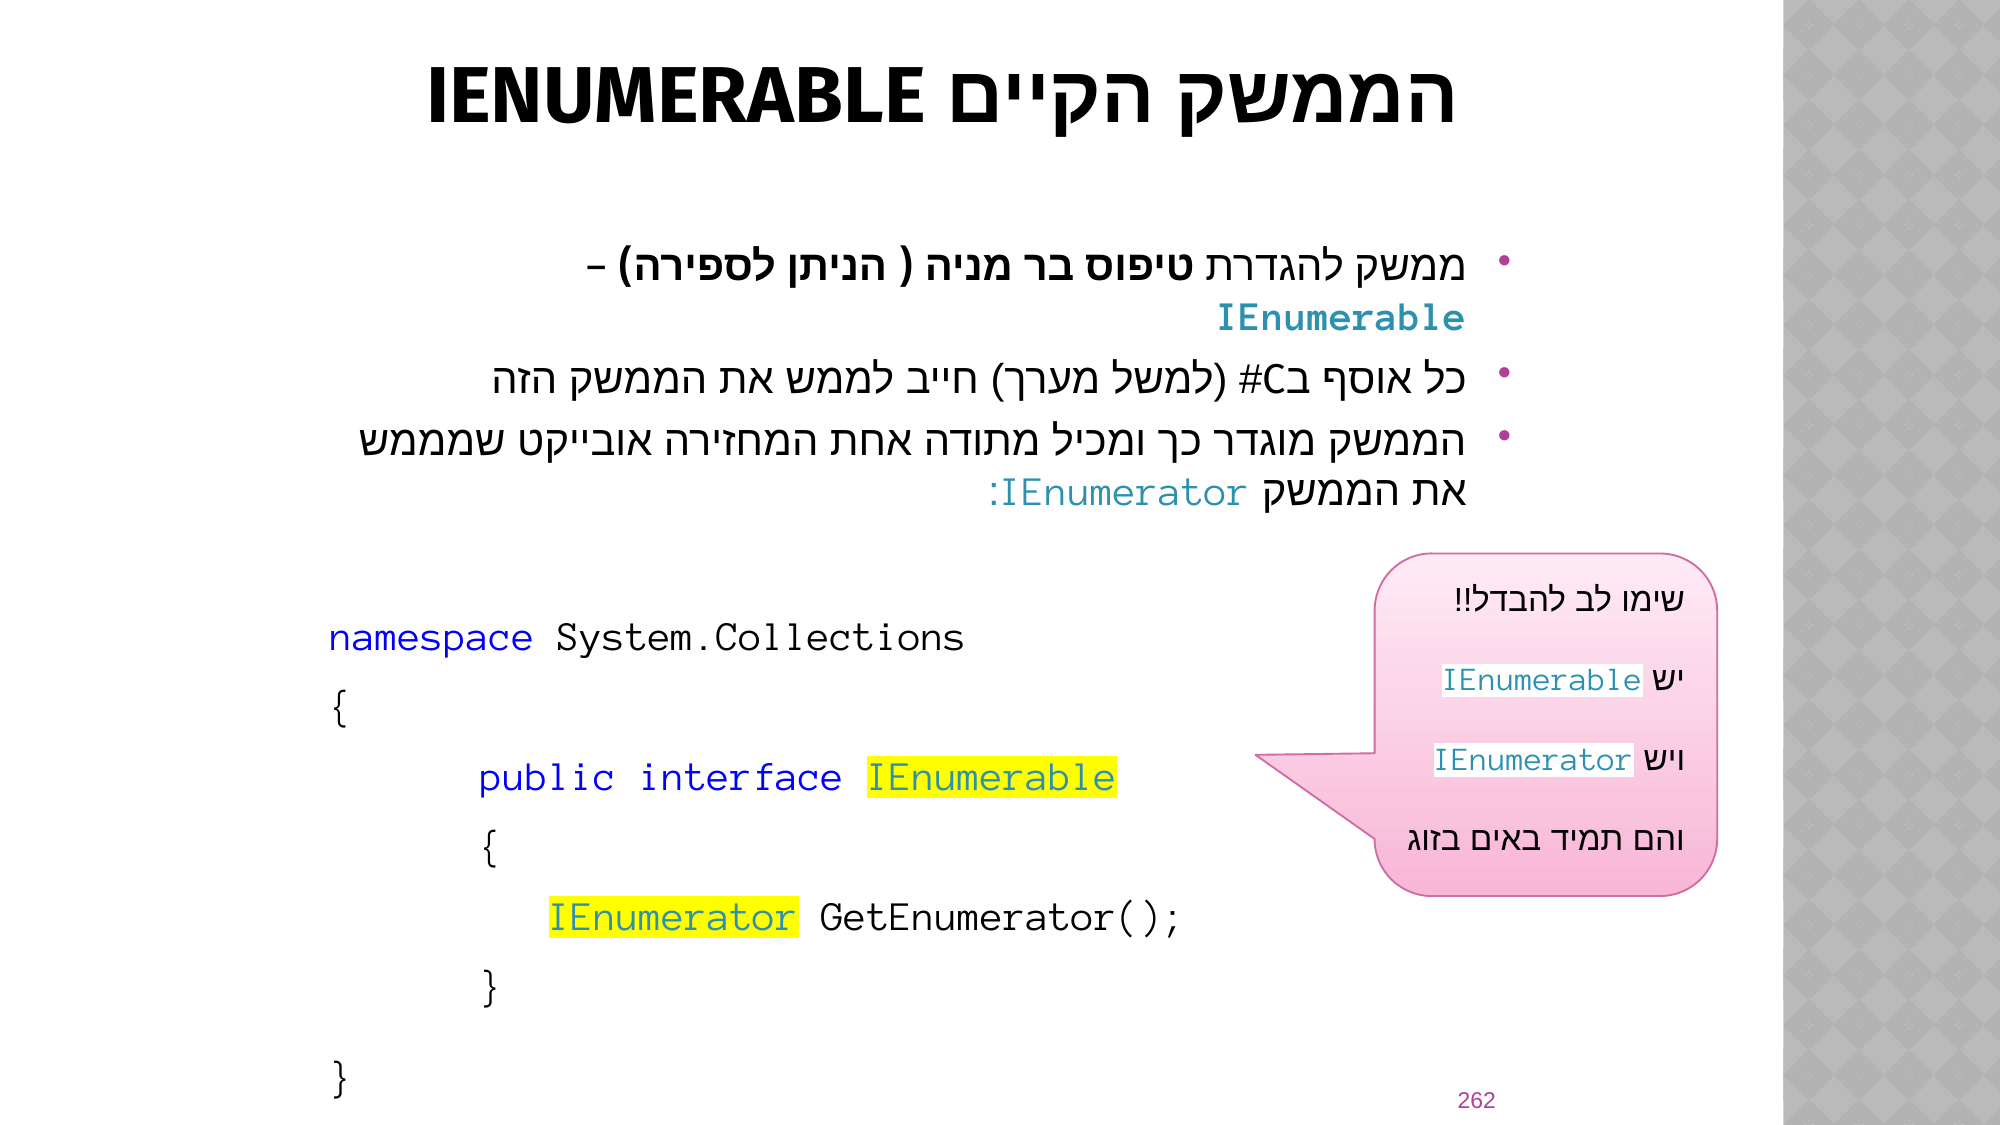

# הממשק הקיים IENUMERABLE
ממשק להגדרת טיפוס בר מניה ( הניתן לספירה) – IEnumerable
כל אוסף בC# (למשל מערך) חייב לממש את הממשק הזה
הממשק מוגדר כך ומכיל מתודה אחת המחזירה אובייקט שמממש את הממשק IEnumerator:

namespace System.Collections
{
	public interface IEnumerable
	{
	   IEnumerator GetEnumerator();
	}
}
שימו לב להבדל!!

יש IEnumerable

ויש IEnumerator

והם תמיד באים בזוג
262